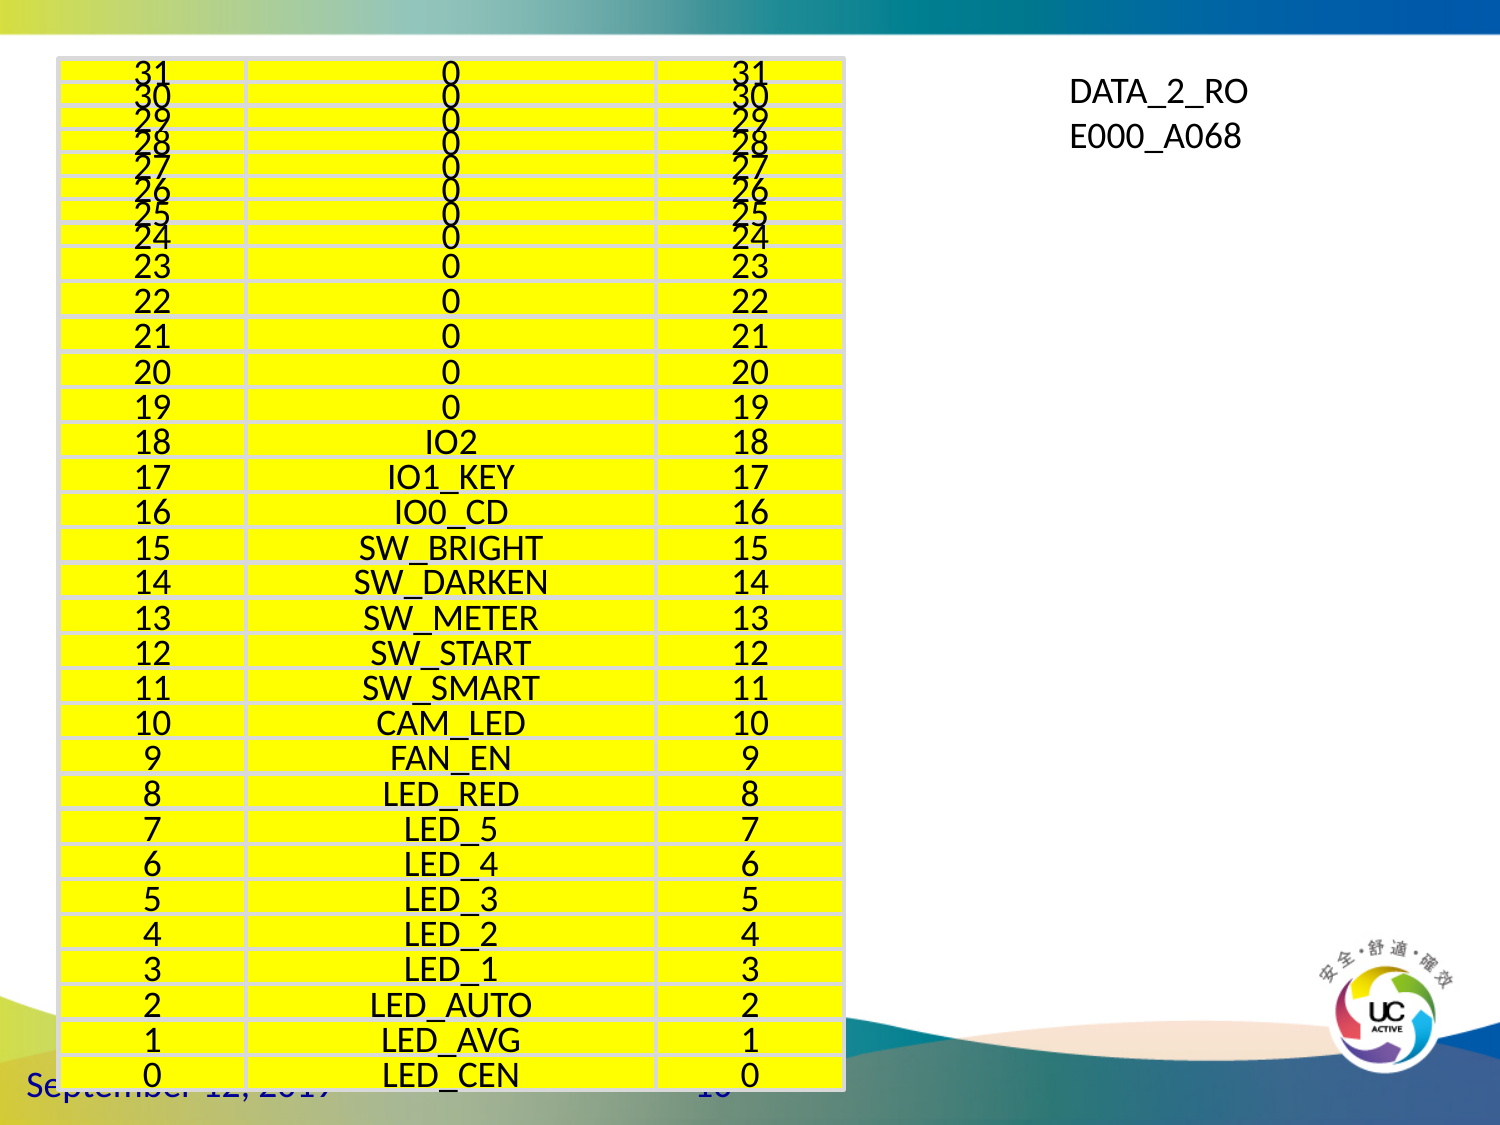

31
0
31
DATA_2_RO
E000_A068
30
0
30
29
0
29
28
0
28
27
0
27
26
0
26
25
0
25
24
0
24
23
0
23
22
0
22
21
0
21
20
0
20
19
0
19
18
IO2
18
17
IO1_KEY
17
16
IO0_CD
16
15
SW_BRIGHT
15
14
SW_DARKEN
14
13
SW_METER
13
12
SW_START
12
11
SW_SMART
11
10
CAM_LED
10
9
FAN_EN
9
8
LED_RED
8
7
LED_5
7
6
LED_4
6
5
LED_3
5
4
LED_2
4
3
LED_1
3
2
LED_AUTO
2
1
LED_AVG
1
0
LED_CEN
0